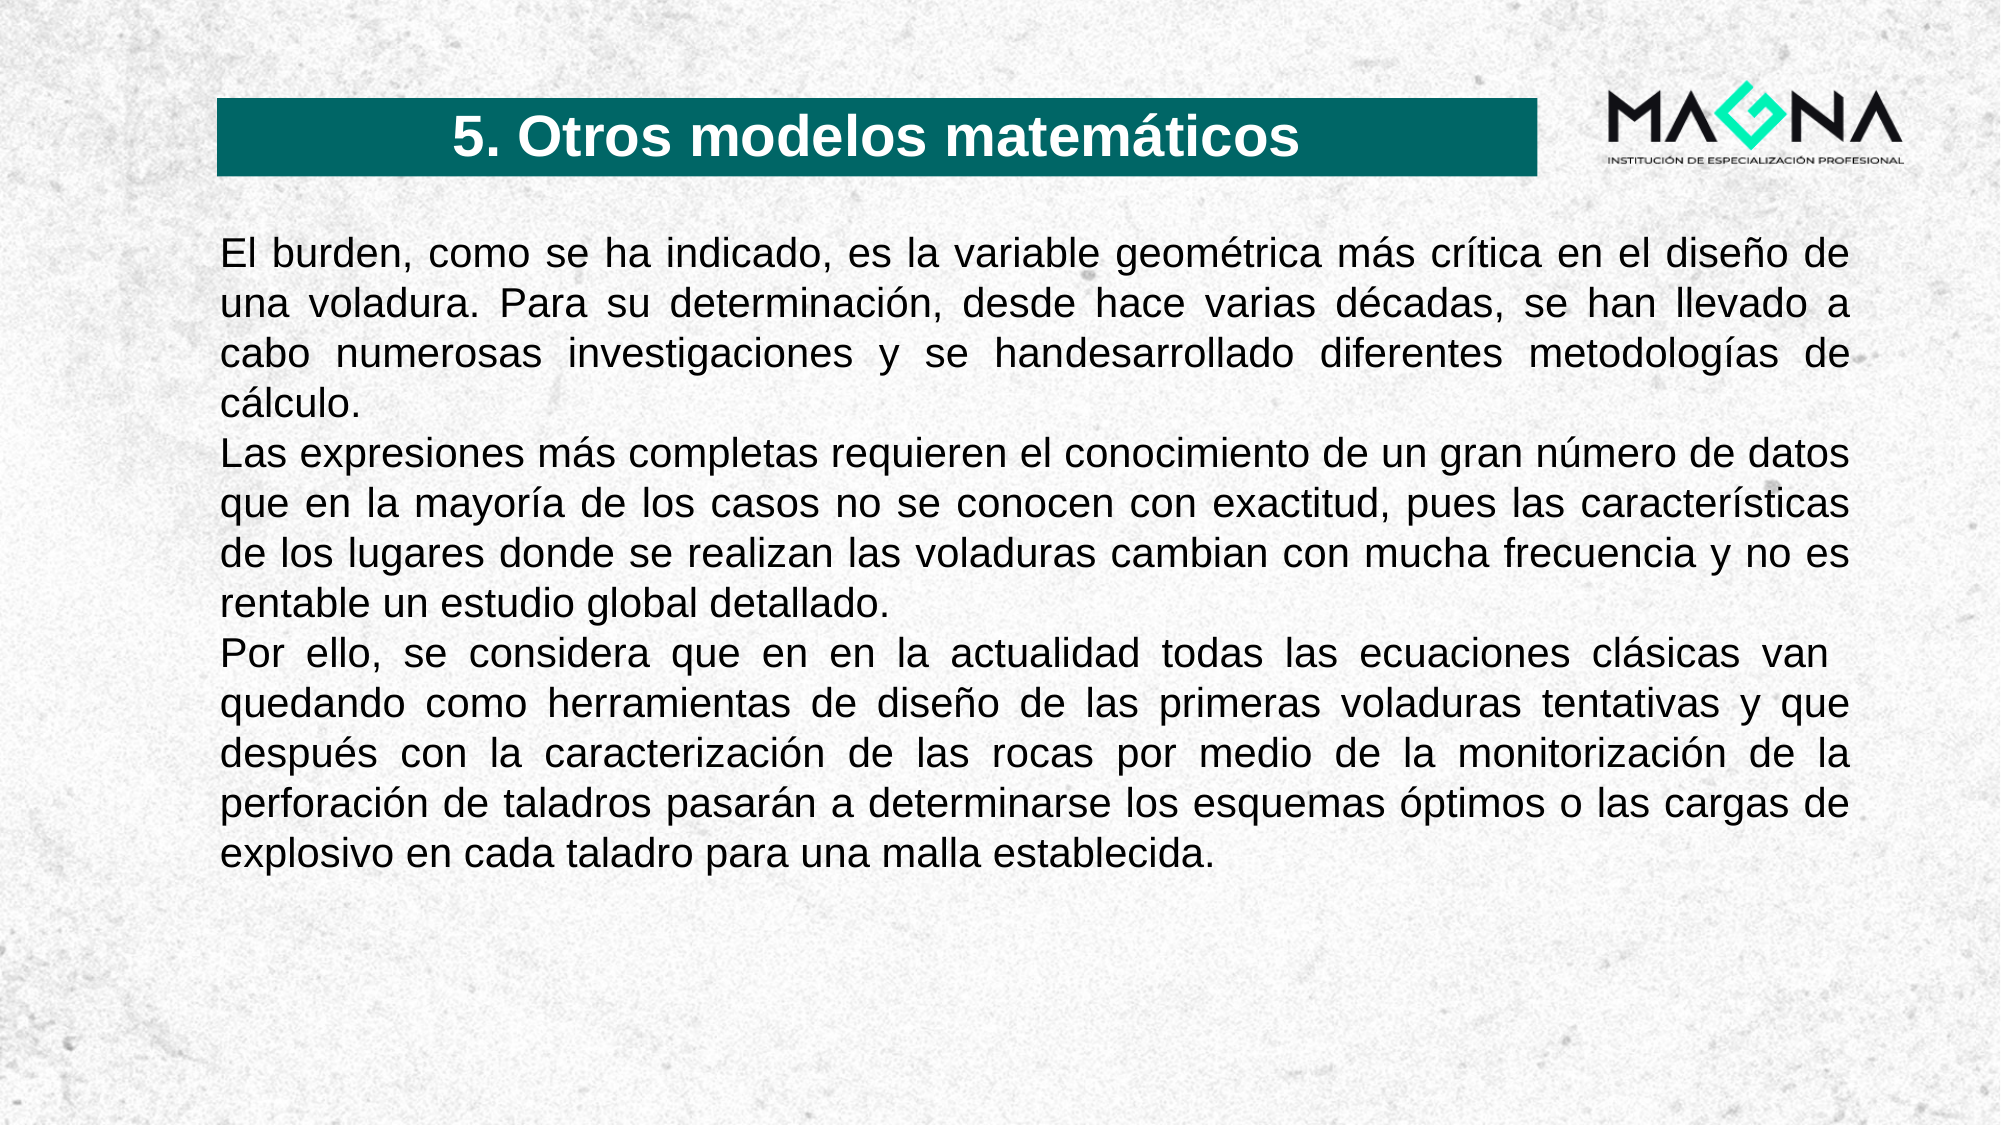

# 5. Otros modelos matemáticos
El burden, como se ha indicado, es la variable geométrica más crítica en el diseño de una voladura. Para su determinación, desde hace varias décadas, se han llevado a cabo numerosas investigaciones y se handesarrollado diferentes metodologías de cálculo.
Las expresiones más completas requieren el conocimiento de un gran número de datos que en la mayoría de los casos no se conocen con exactitud, pues las características de los lugares donde se realizan las voladuras cambian con mucha frecuencia y no es rentable un estudio global detallado.
Por ello, se considera que en en la actualidad todas las ecuaciones clásicas van  quedando como herramientas de diseño de las primeras voladuras tentativas y que después con la caracterización de las rocas por medio de la monitorización de la perforación de taladros pasarán a determinarse los esquemas óptimos o las cargas de explosivo en cada taladro para una malla establecida.